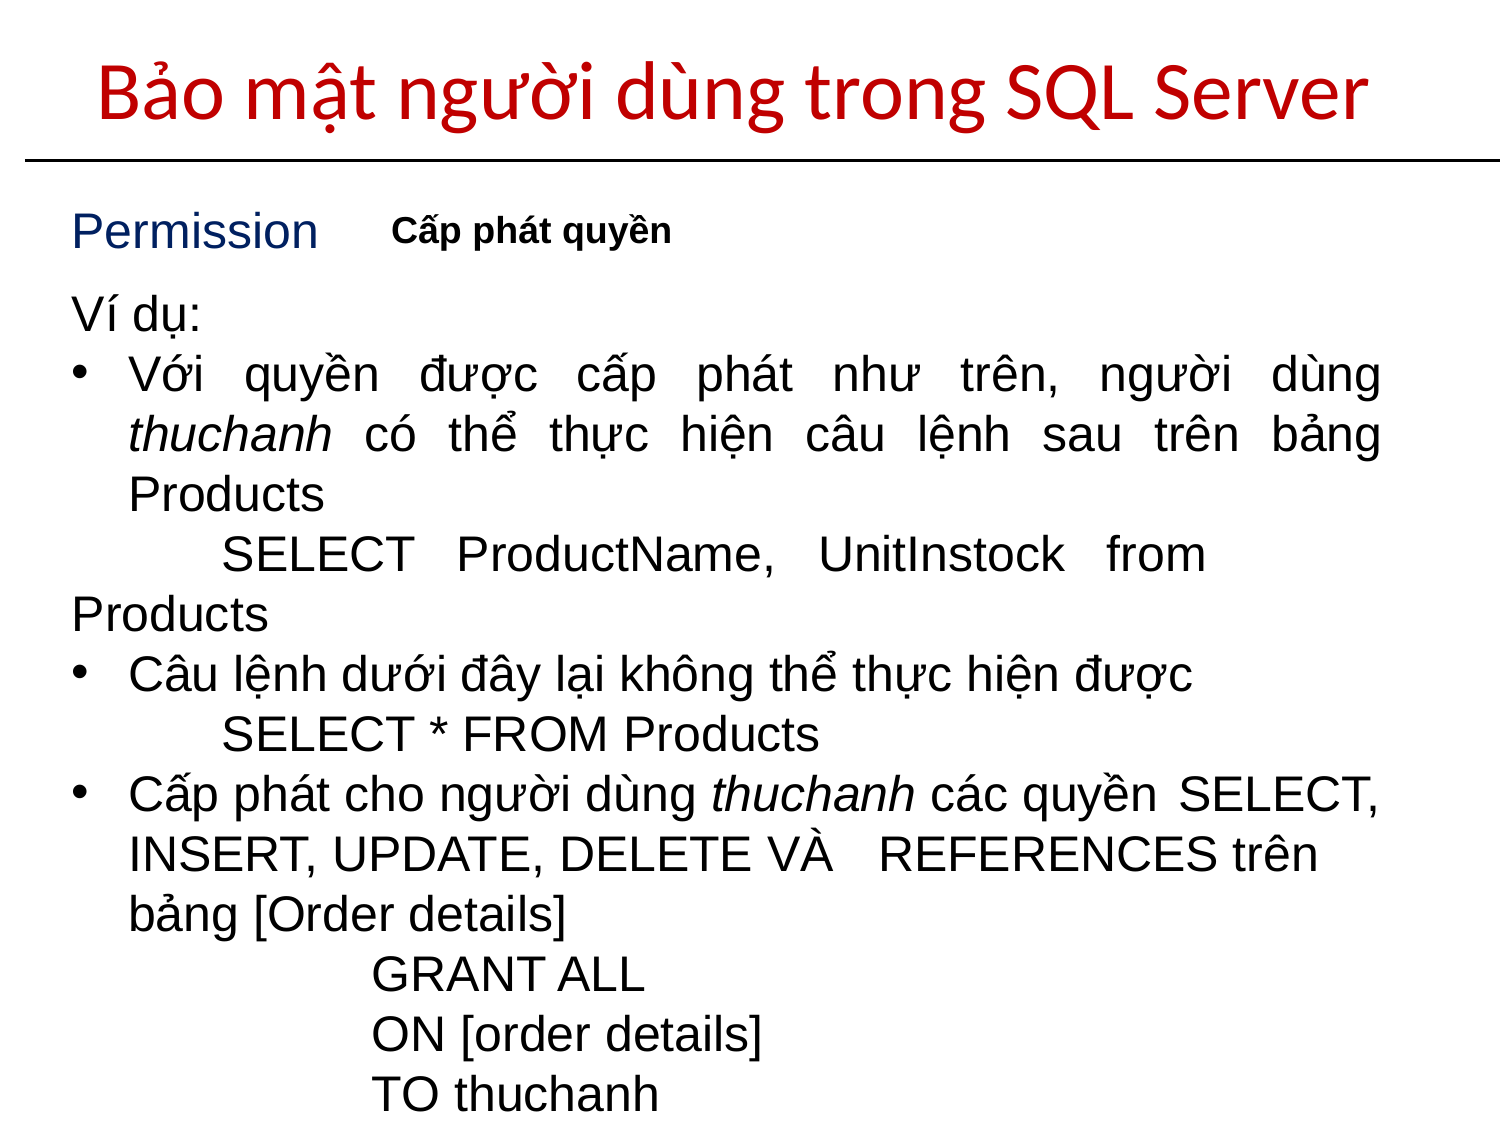

# Bảo mật người dùng trong SQL Server
Permission
Cấp phát quyền
Ví dụ:
Với quyền được cấp phát như trên, người dùng thuchanh có thể thực hiện câu lệnh sau trên bảng Products
	SELECT ProductName, UnitInstock from 	Products
Câu lệnh dưới đây lại không thể thực hiện được
	SELECT * FROM Products
Cấp phát cho người dùng thuchanh các quyền 	SELECT, INSERT, UPDATE, DELETE VÀ 	REFERENCES trên bảng [Order details]
		GRANT ALL
		ON [order details]
		TO thuchanh